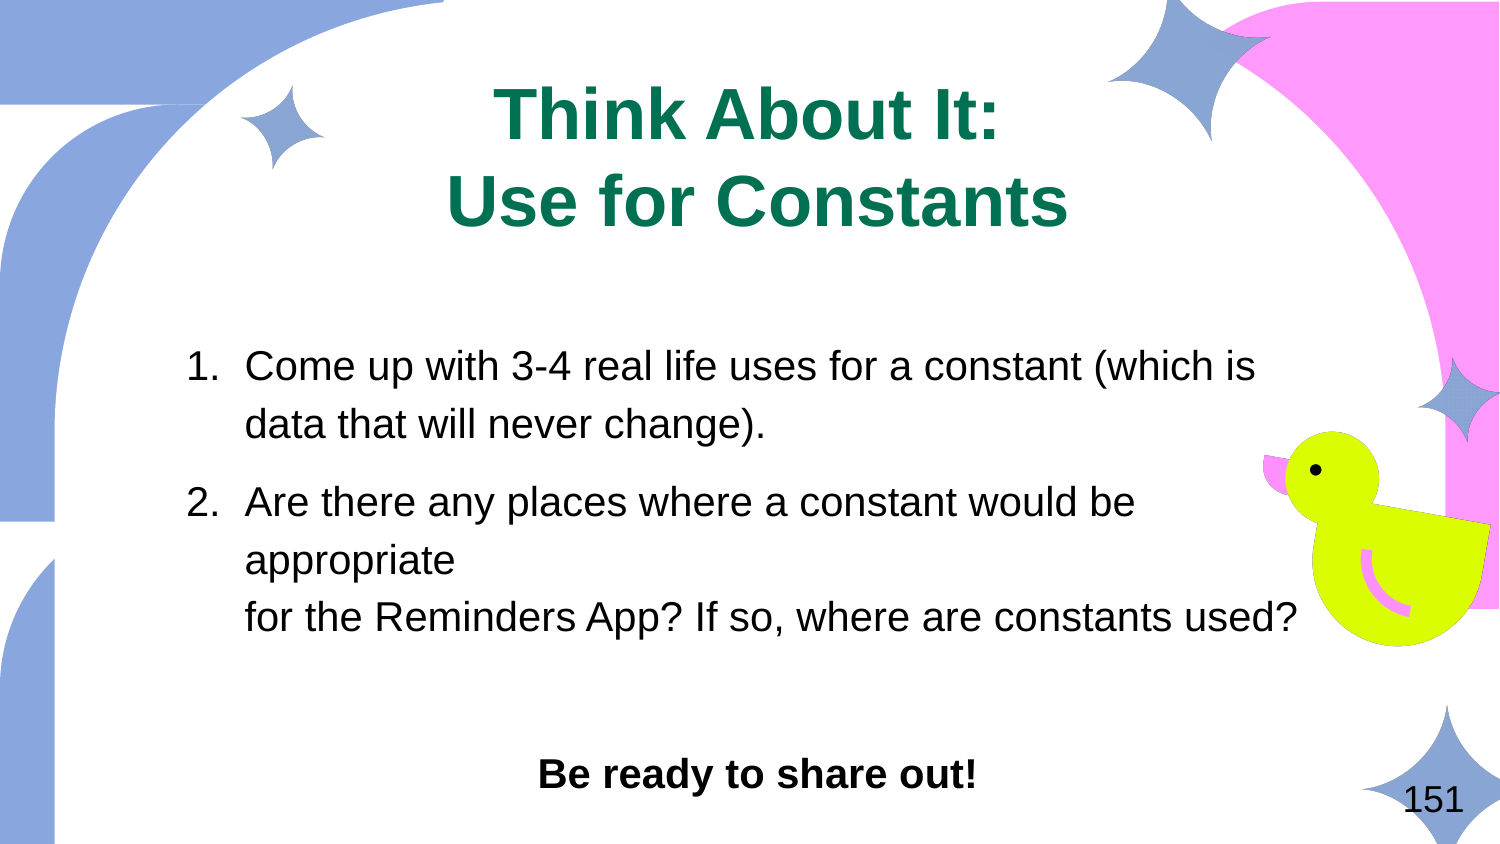

# Think About It: Use for Constants
Come up with 3-4 real life uses for a constant (which is data that will never change).
Are there any places where a constant would be appropriate
for the Reminders App? If so, where are constants used?

Be ready to share out!